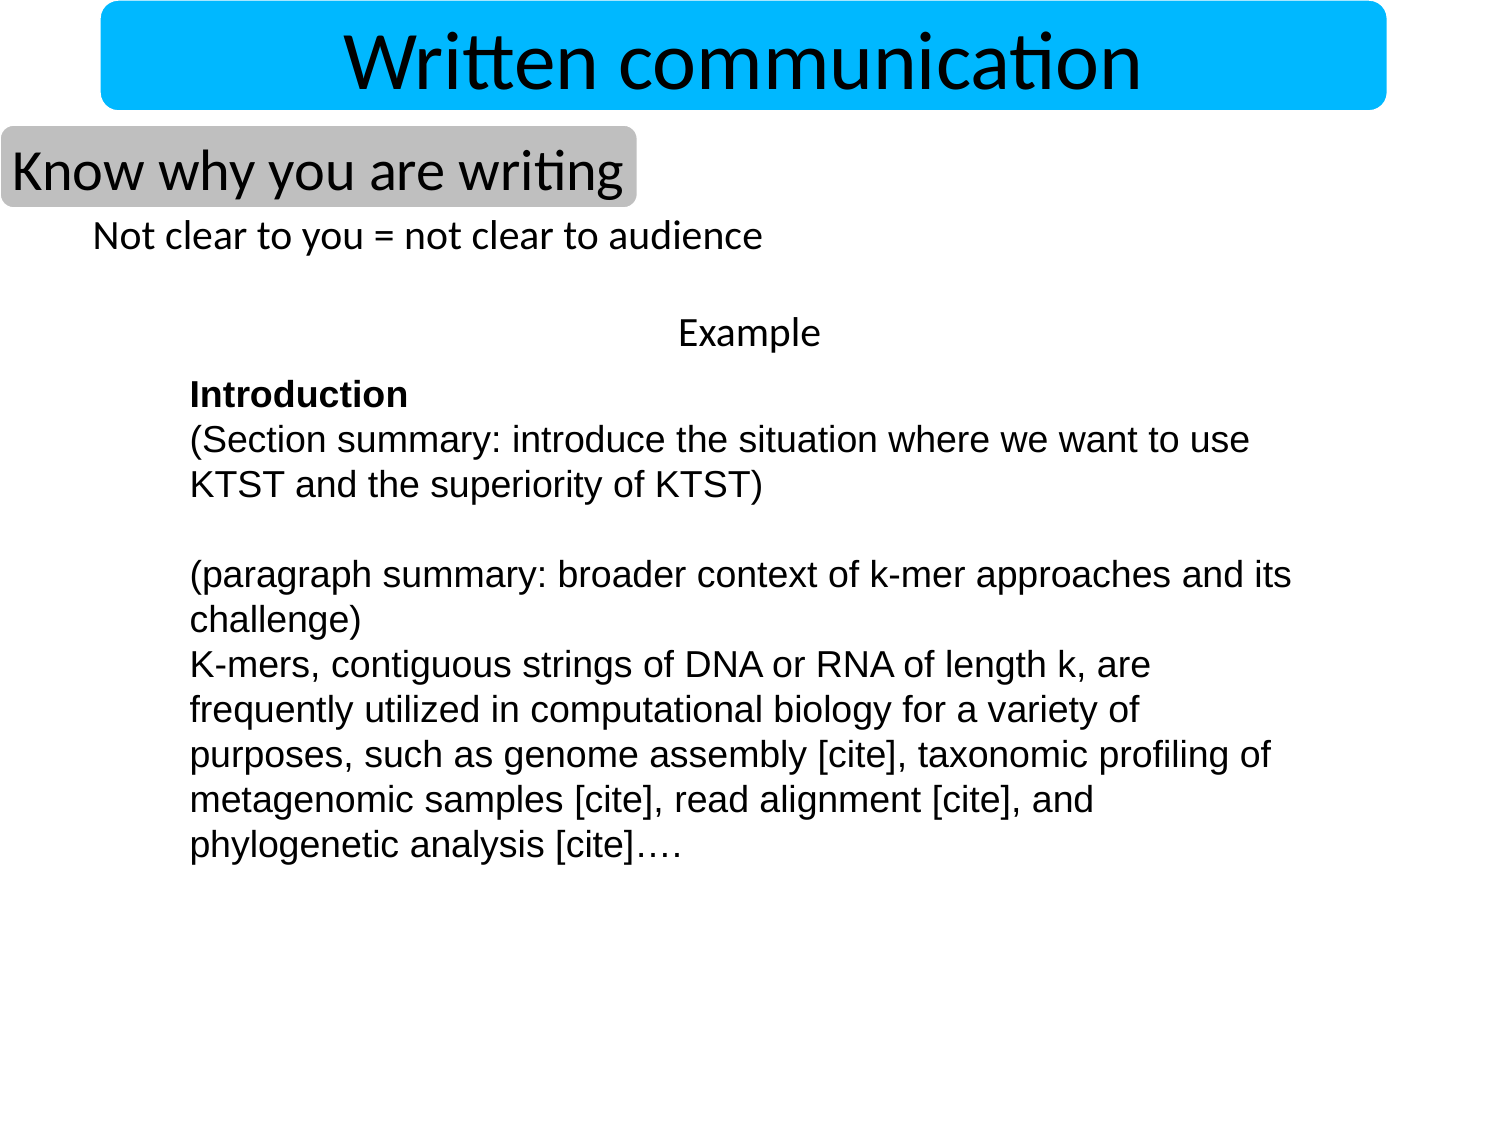

Written communication
Know why you are writing
Not clear to you = not clear to audience
Example
Introduction
(Section summary: introduce the situation where we want to use KTST and the superiority of KTST)
(paragraph summary: broader context of k-mer approaches and its challenge)
K-mers, contiguous strings of DNA or RNA of length k, are frequently utilized in computational biology for a variety of purposes, such as genome assembly [cite], taxonomic profiling of metagenomic samples [cite], read alignment [cite], and phylogenetic analysis [cite]….